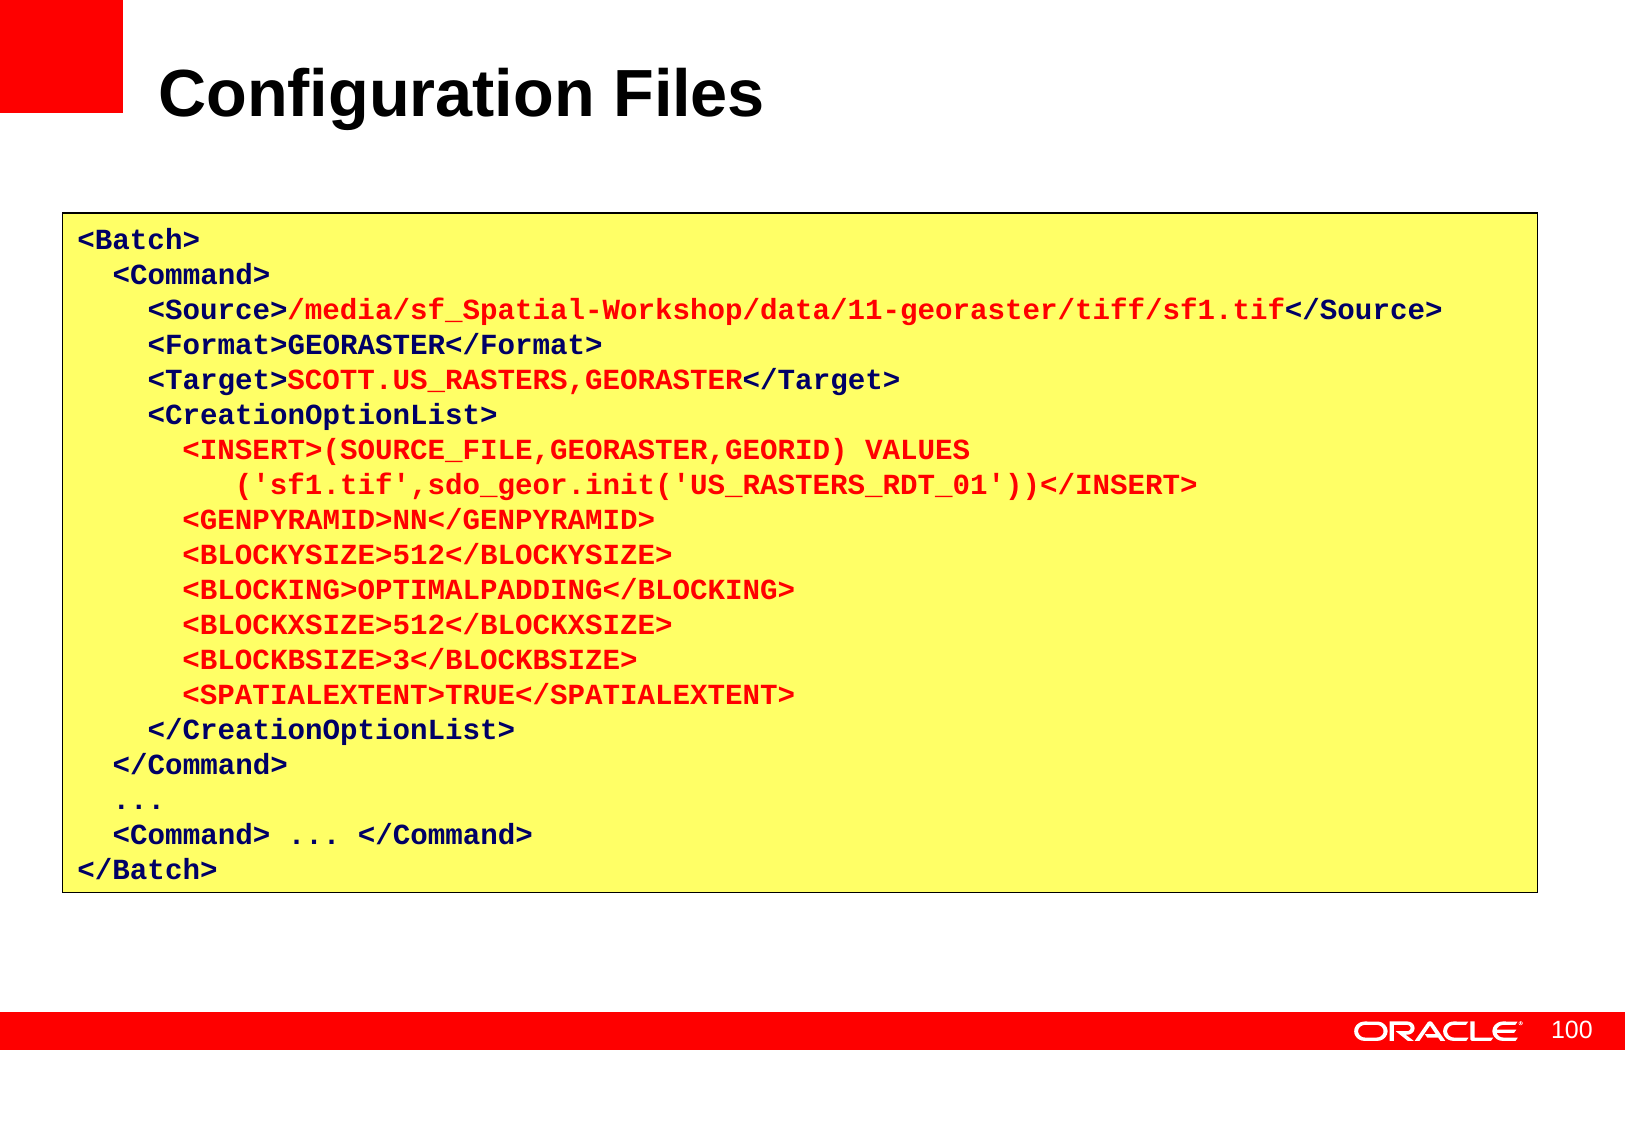

# Configuration Files
<Batch>
  <Command>
    <Source>/media/sf_Spatial-Workshop/data/11-georaster/tiff/sf1.tif</Source>
    <Format>GEORASTER</Format>
    <Target>SCOTT.US_RASTERS,GEORASTER</Target>
    <CreationOptionList>
      <INSERT>(SOURCE_FILE,GEORASTER,GEORID) VALUES
         ('sf1.tif',sdo_geor.init('US_RASTERS_RDT_01'))</INSERT>
      <GENPYRAMID>NN</GENPYRAMID>
      <BLOCKYSIZE>512</BLOCKYSIZE>
      <BLOCKING>OPTIMALPADDING</BLOCKING>
      <BLOCKXSIZE>512</BLOCKXSIZE>
      <BLOCKBSIZE>3</BLOCKBSIZE>
      <SPATIALEXTENT>TRUE</SPATIALEXTENT>
    </CreationOptionList>
  </Command>
  ...
  <Command> ... </Command>
</Batch>